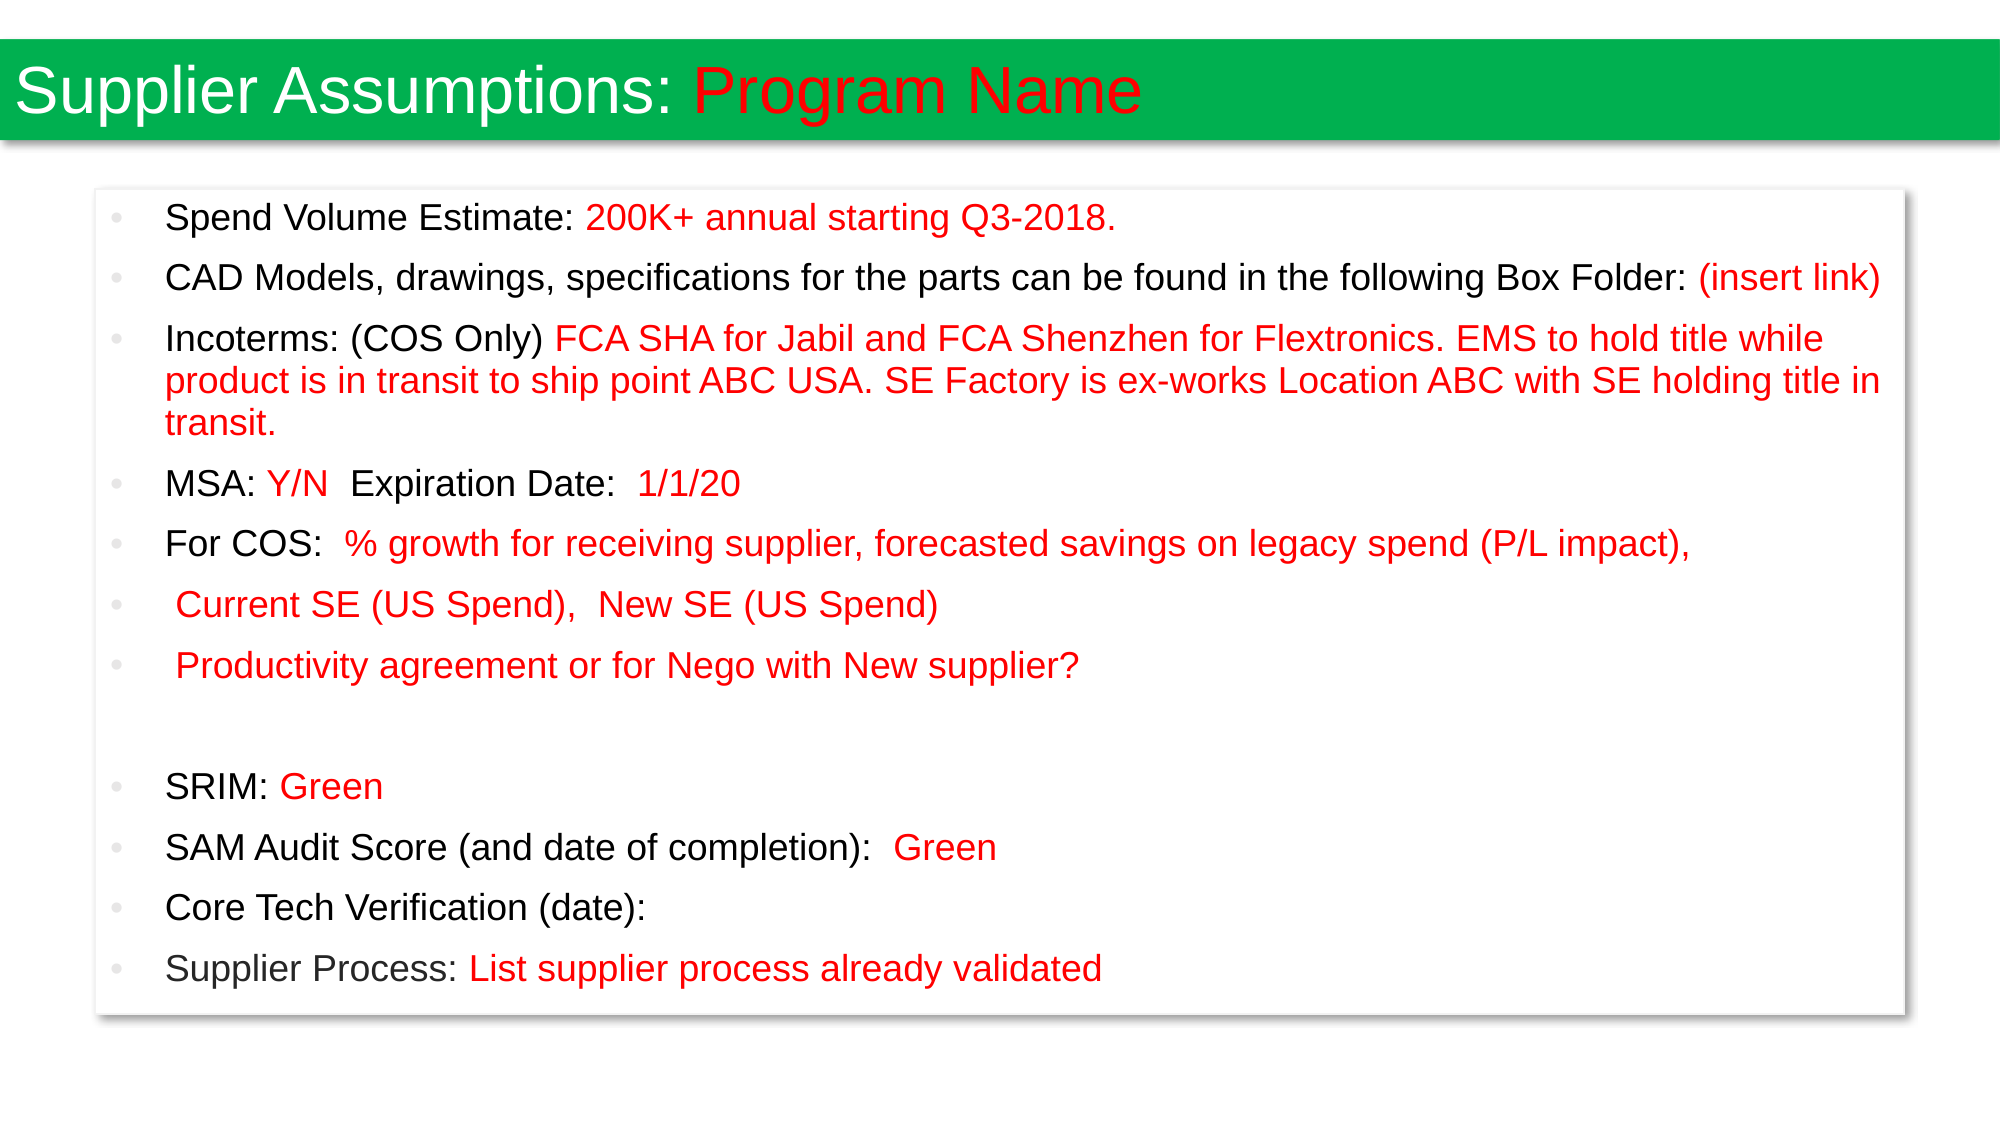

Supplier Assumptions: Program Name
Spend Volume Estimate: 200K+ annual starting Q3-2018.
CAD Models, drawings, specifications for the parts can be found in the following Box Folder: (insert link)
Incoterms: (COS Only) FCA SHA for Jabil and FCA Shenzhen for Flextronics. EMS to hold title while product is in transit to ship point ABC USA. SE Factory is ex-works Location ABC with SE holding title in transit.
MSA: Y/N  Expiration Date:  1/1/20
For COS:  % growth for receiving supplier, forecasted savings on legacy spend (P/L impact),
 Current SE (US Spend),  New SE (US Spend)
 Productivity agreement or for Nego with New supplier?

SRIM: Green
SAM Audit Score (and date of completion):  Green
Core Tech Verification (date):
Supplier Process: List supplier process already validated